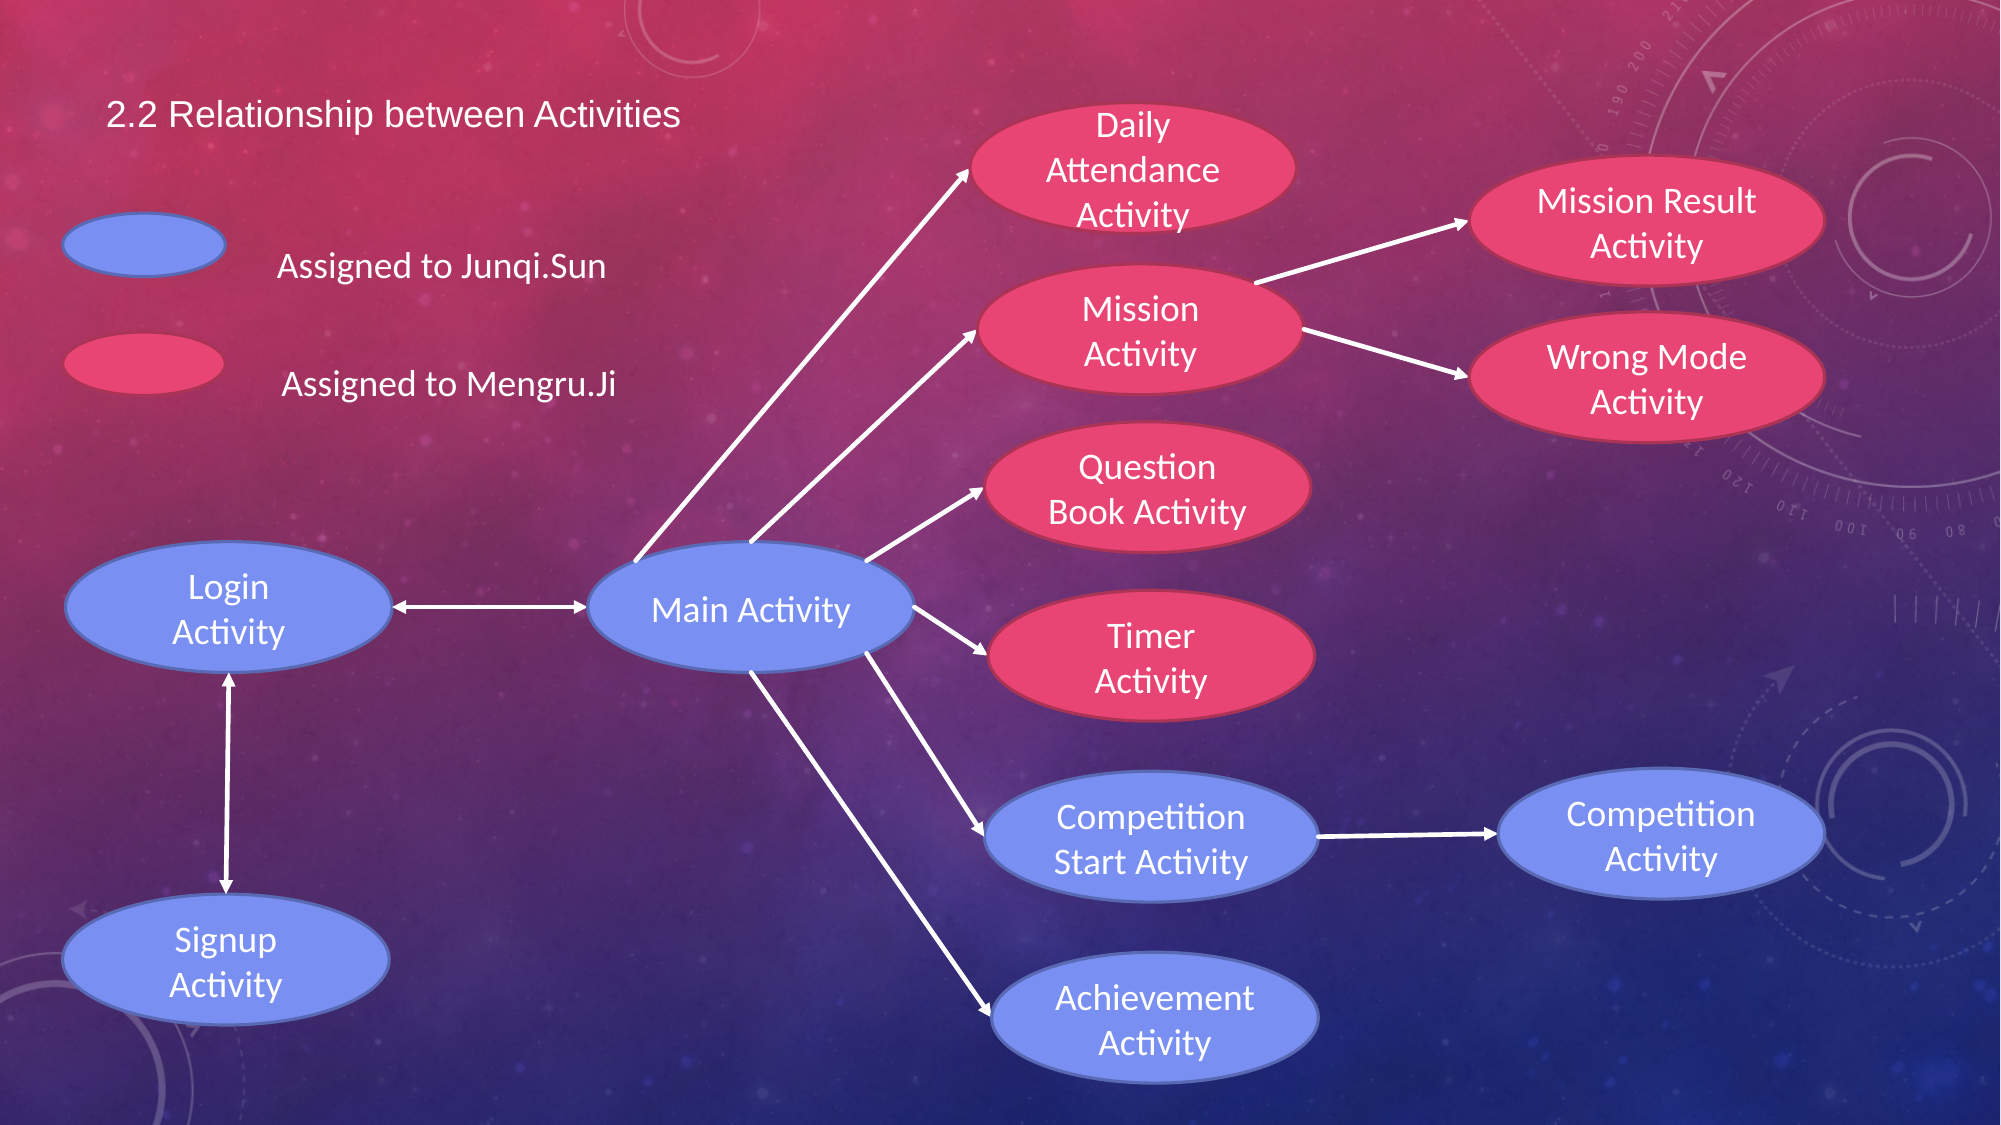

2.2 Relationship between Activities

Daily Attendance Activity
Mission Result Activity

Assigned to Junqi.Sun
Mission Activity
Wrong Mode Activity

Assigned to Mengru.Ji
Question Book Activity
Login Activity
Main Activity
Timer Activity
Competition Activity
Competition Start Activity
Signup Activity
Achievement Activity